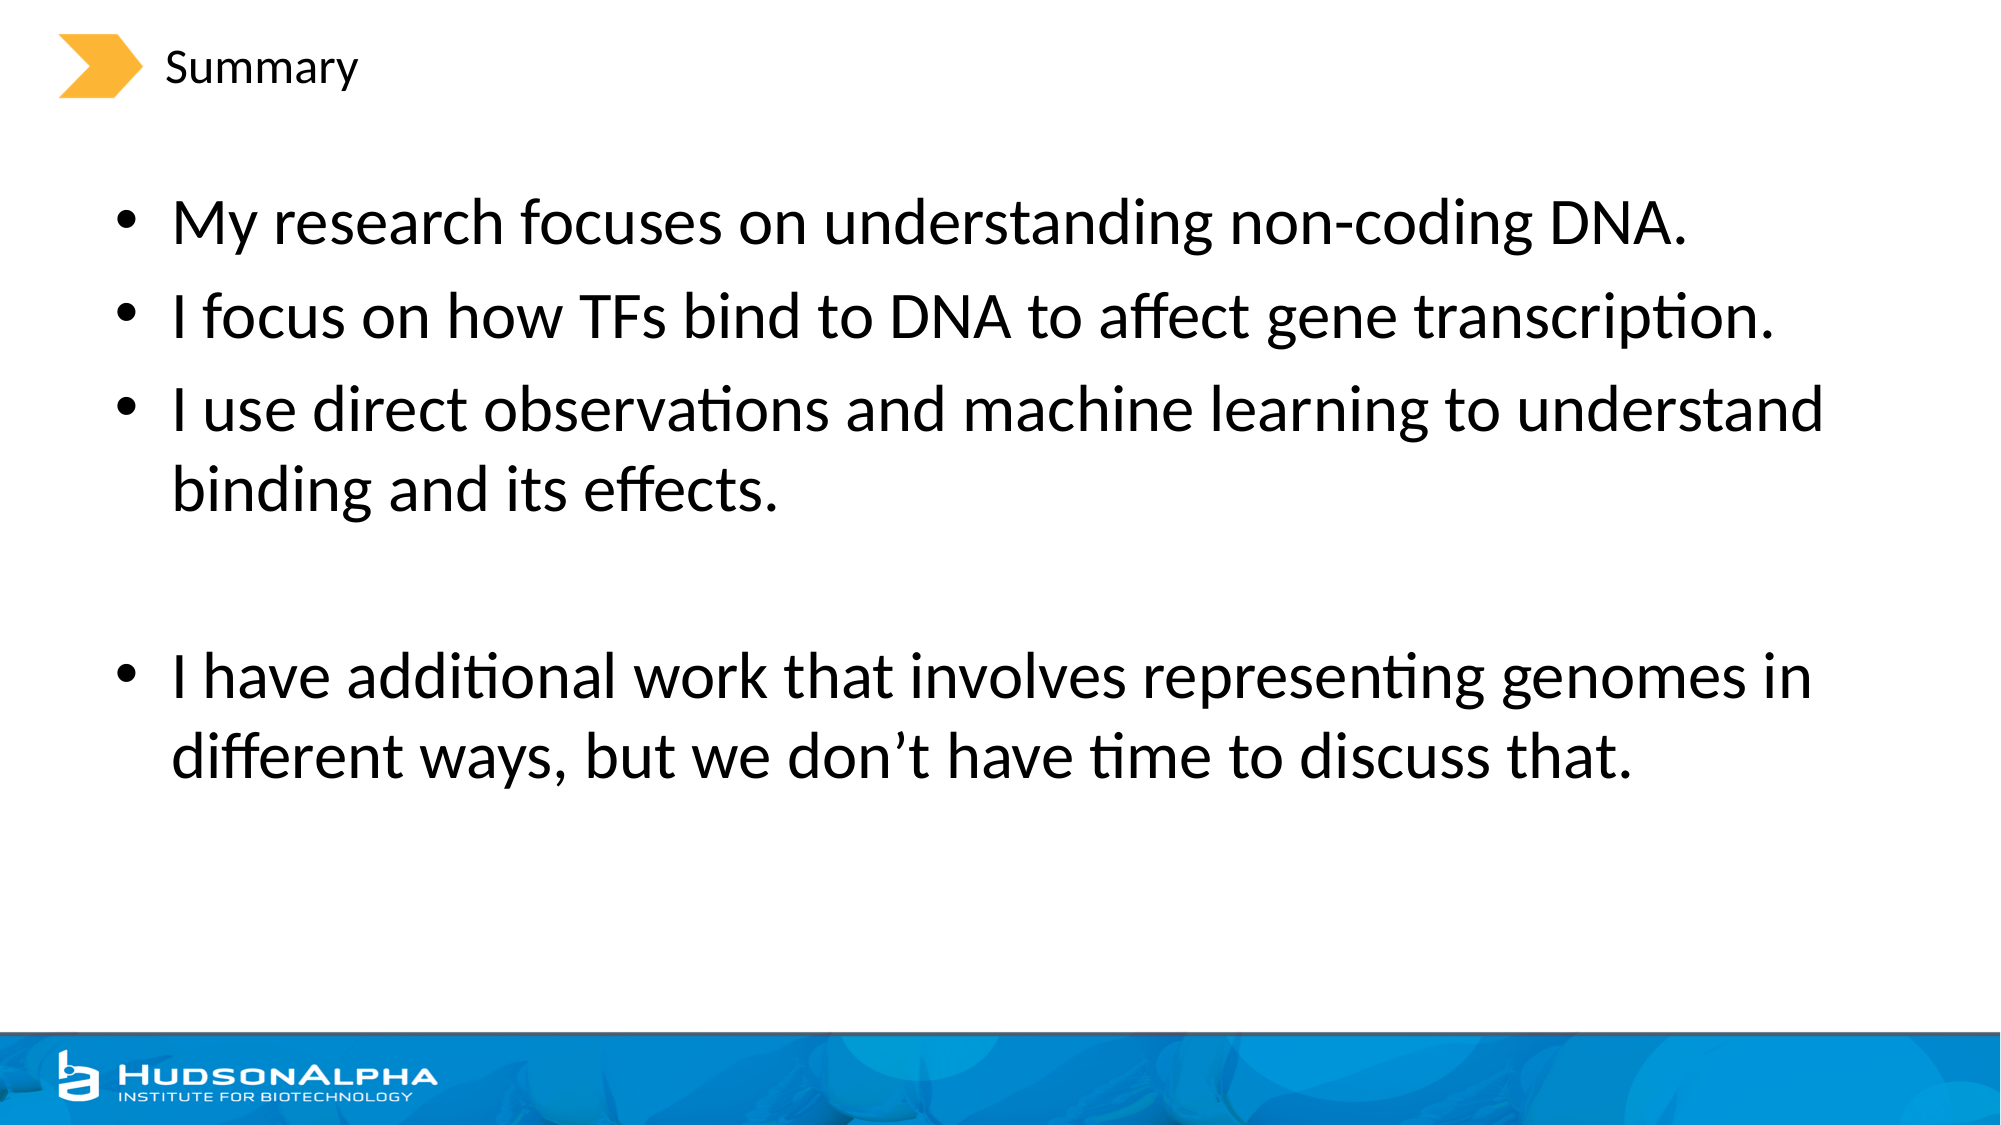

# Summary
My research focuses on understanding non-coding DNA.
I focus on how TFs bind to DNA to affect gene transcription.
I use direct observations and machine learning to understand binding and its effects.

I have additional work that involves representing genomes in different ways, but we don’t have time to discuss that.